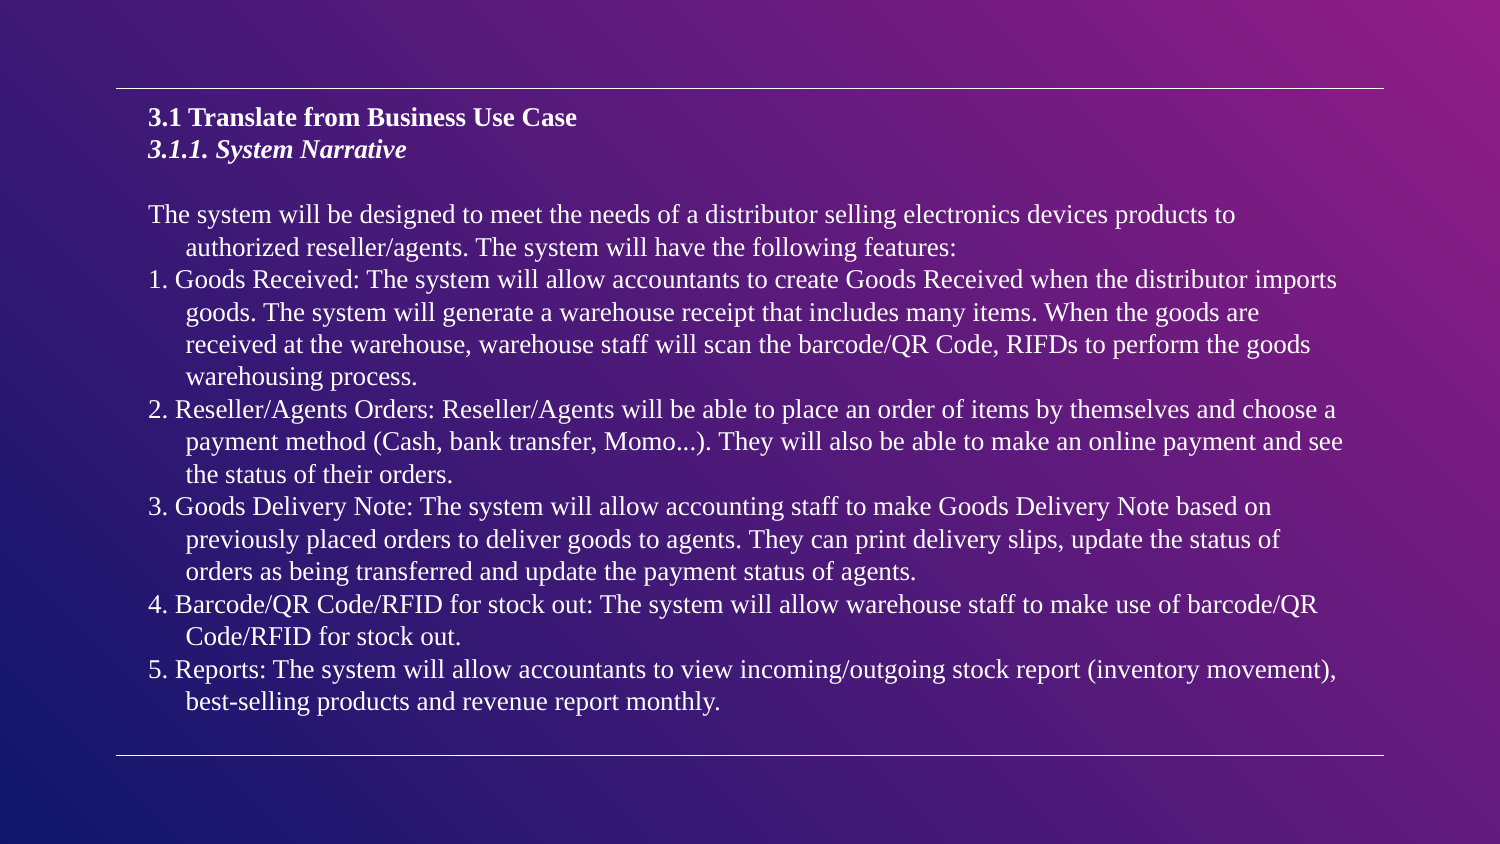

3.1 Translate from Business Use Case
3.1.1. System Narrative

The system will be designed to meet the needs of a distributor selling electronics devices products to authorized reseller/agents. The system will have the following features:
1. Goods Received: The system will allow accountants to create Goods Received when the distributor imports goods. The system will generate a warehouse receipt that includes many items. When the goods are received at the warehouse, warehouse staff will scan the barcode/QR Code, RIFDs to perform the goods warehousing process.
2. Reseller/Agents Orders: Reseller/Agents will be able to place an order of items by themselves and choose a payment method (Cash, bank transfer, Momo...). They will also be able to make an online payment and see the status of their orders.
3. Goods Delivery Note: The system will allow accounting staff to make Goods Delivery Note based on previously placed orders to deliver goods to agents. They can print delivery slips, update the status of orders as being transferred and update the payment status of agents.
4. Barcode/QR Code/RFID for stock out: The system will allow warehouse staff to make use of barcode/QR Code/RFID for stock out.
5. Reports: The system will allow accountants to view incoming/outgoing stock report (inventory movement), best-selling products and revenue report monthly.